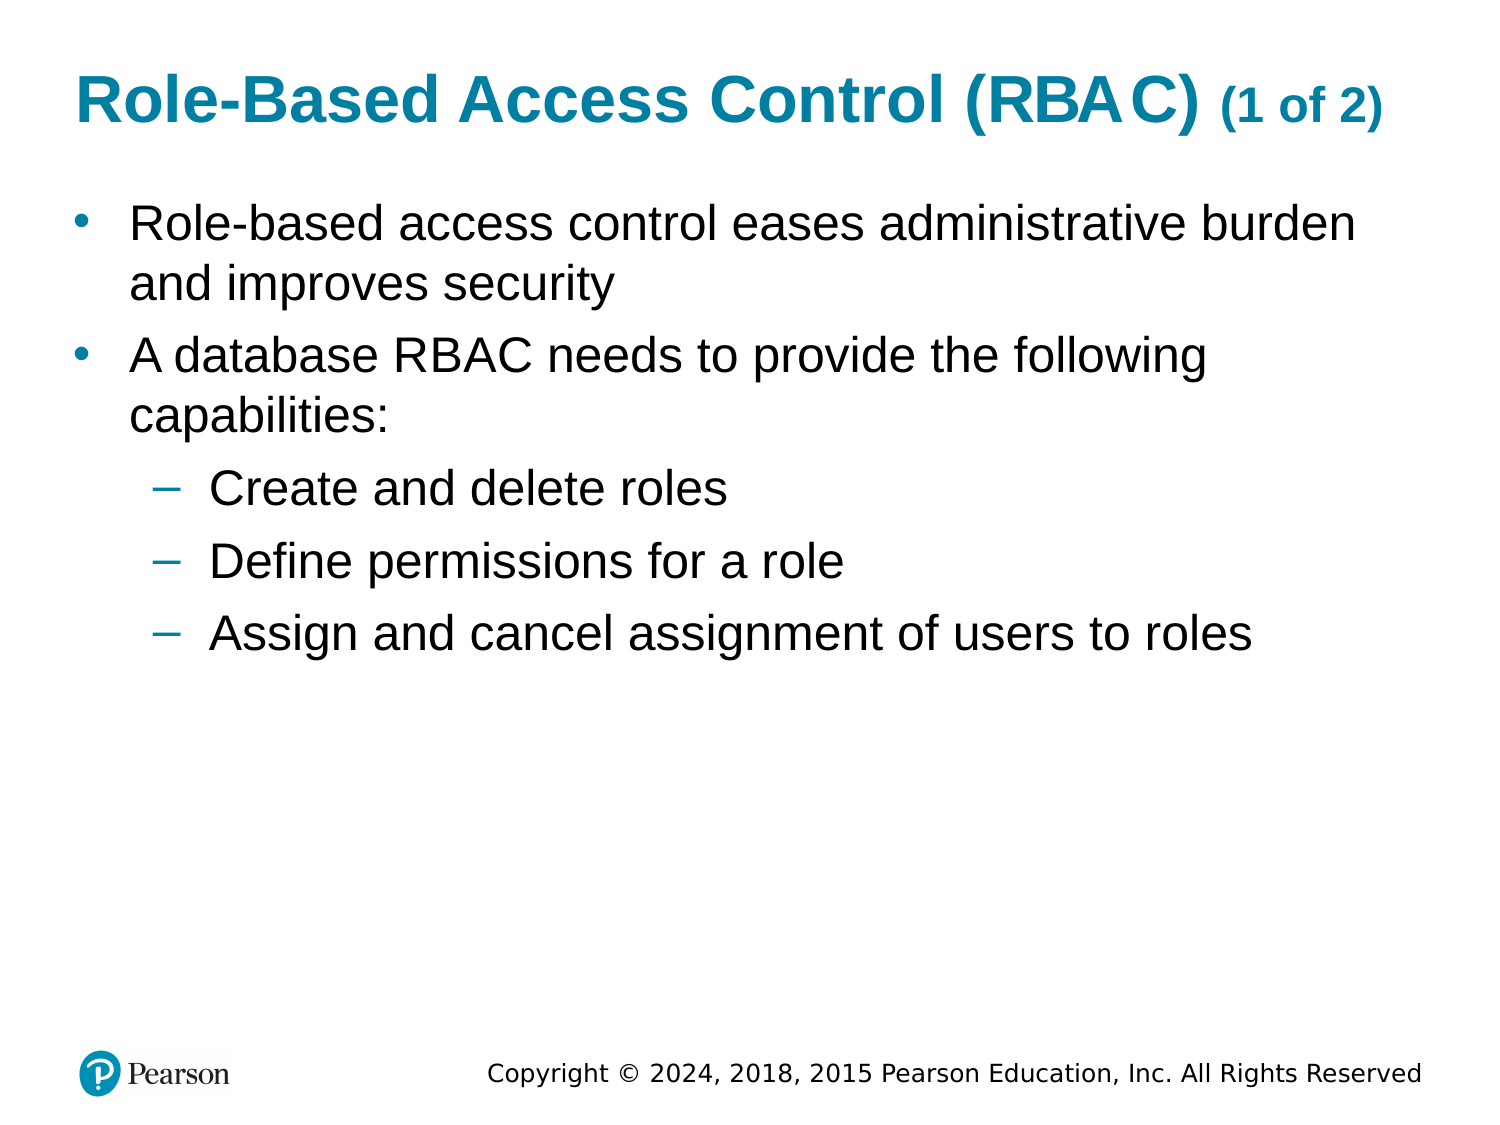

# Role-Based Access Control (R B A C) (1 of 2)
Role-based access control eases administrative burden and improves security
A database R B A C needs to provide the following capabilities:
Create and delete roles
Define permissions for a role
Assign and cancel assignment of users to roles